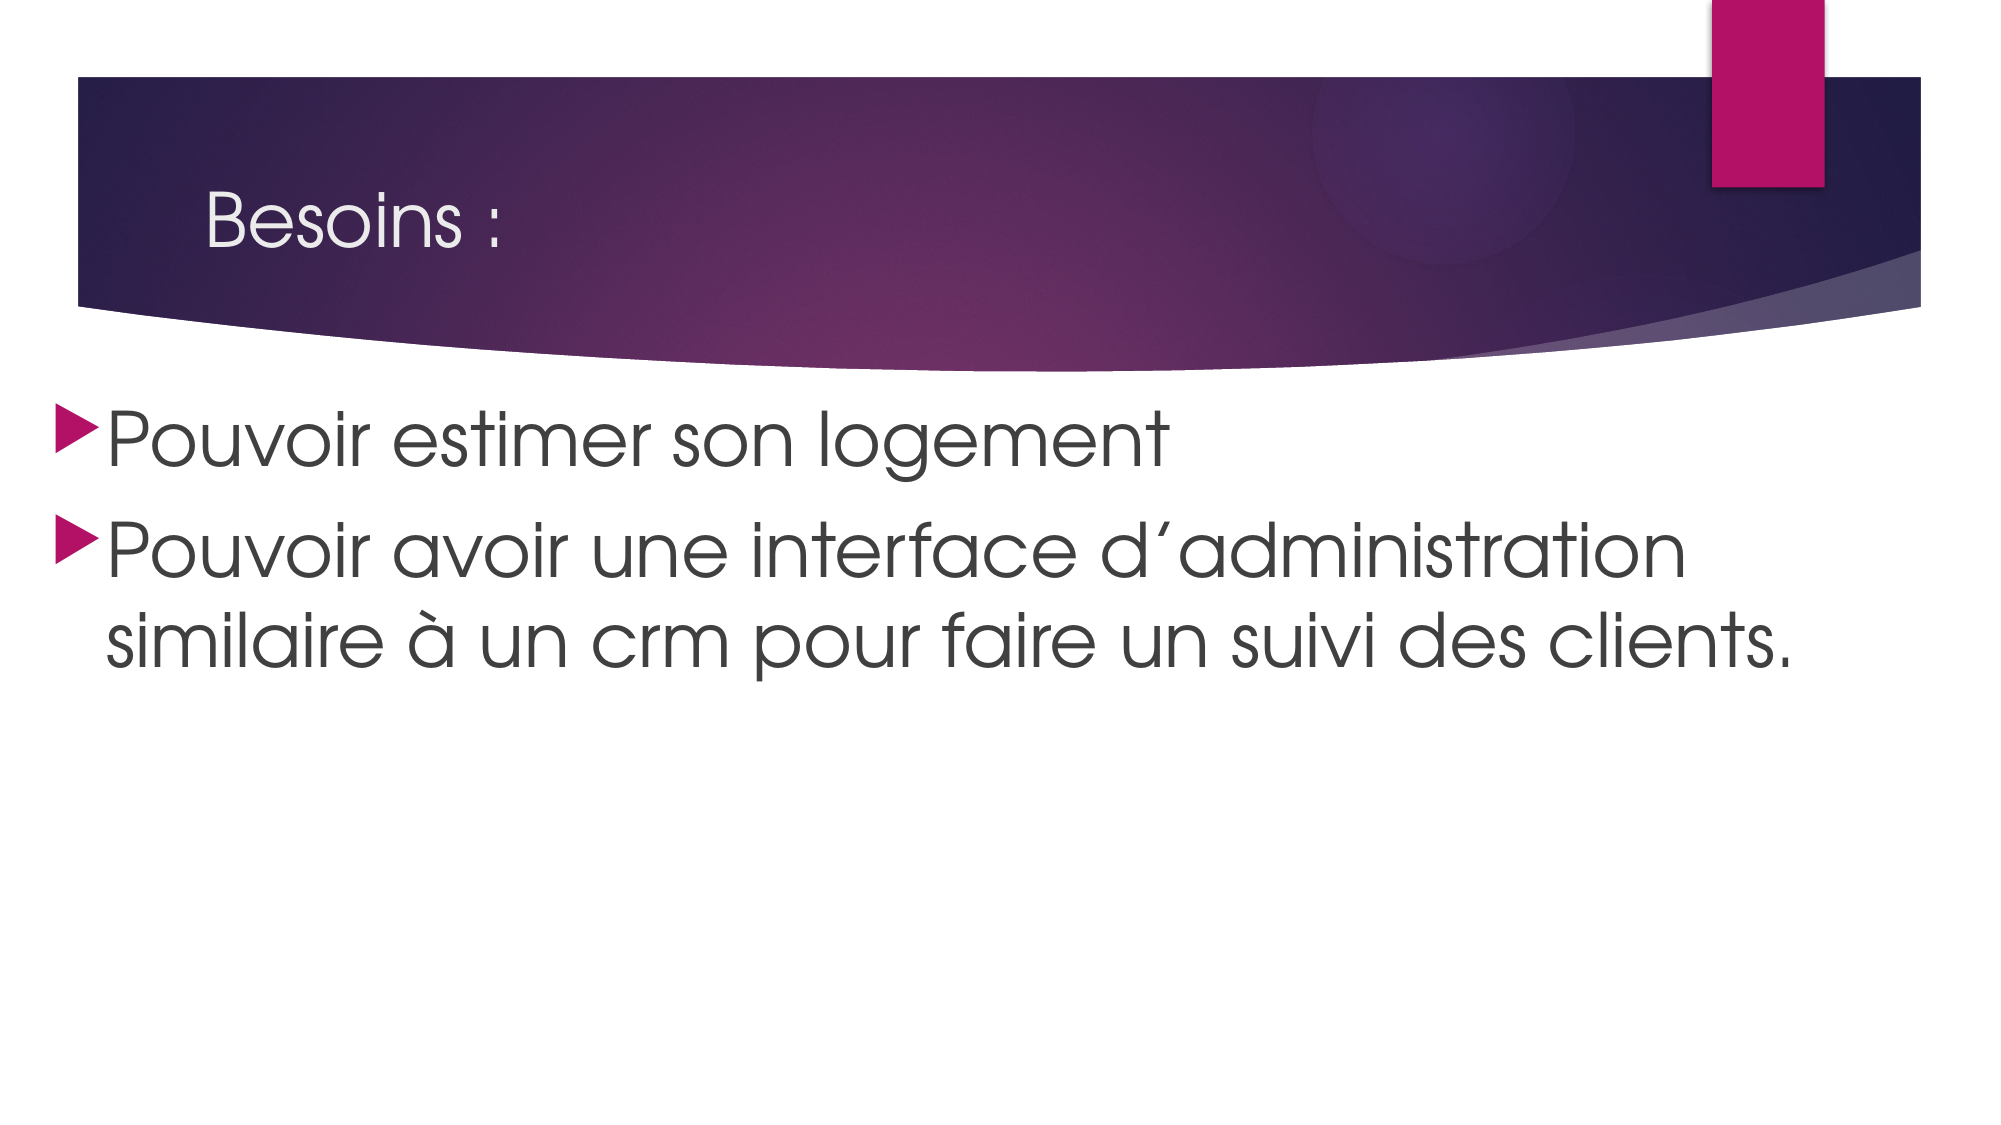

# Besoins :
Pouvoir estimer son logement
Pouvoir avoir une interface d’administration similaire à un crm pour faire un suivi des clients.